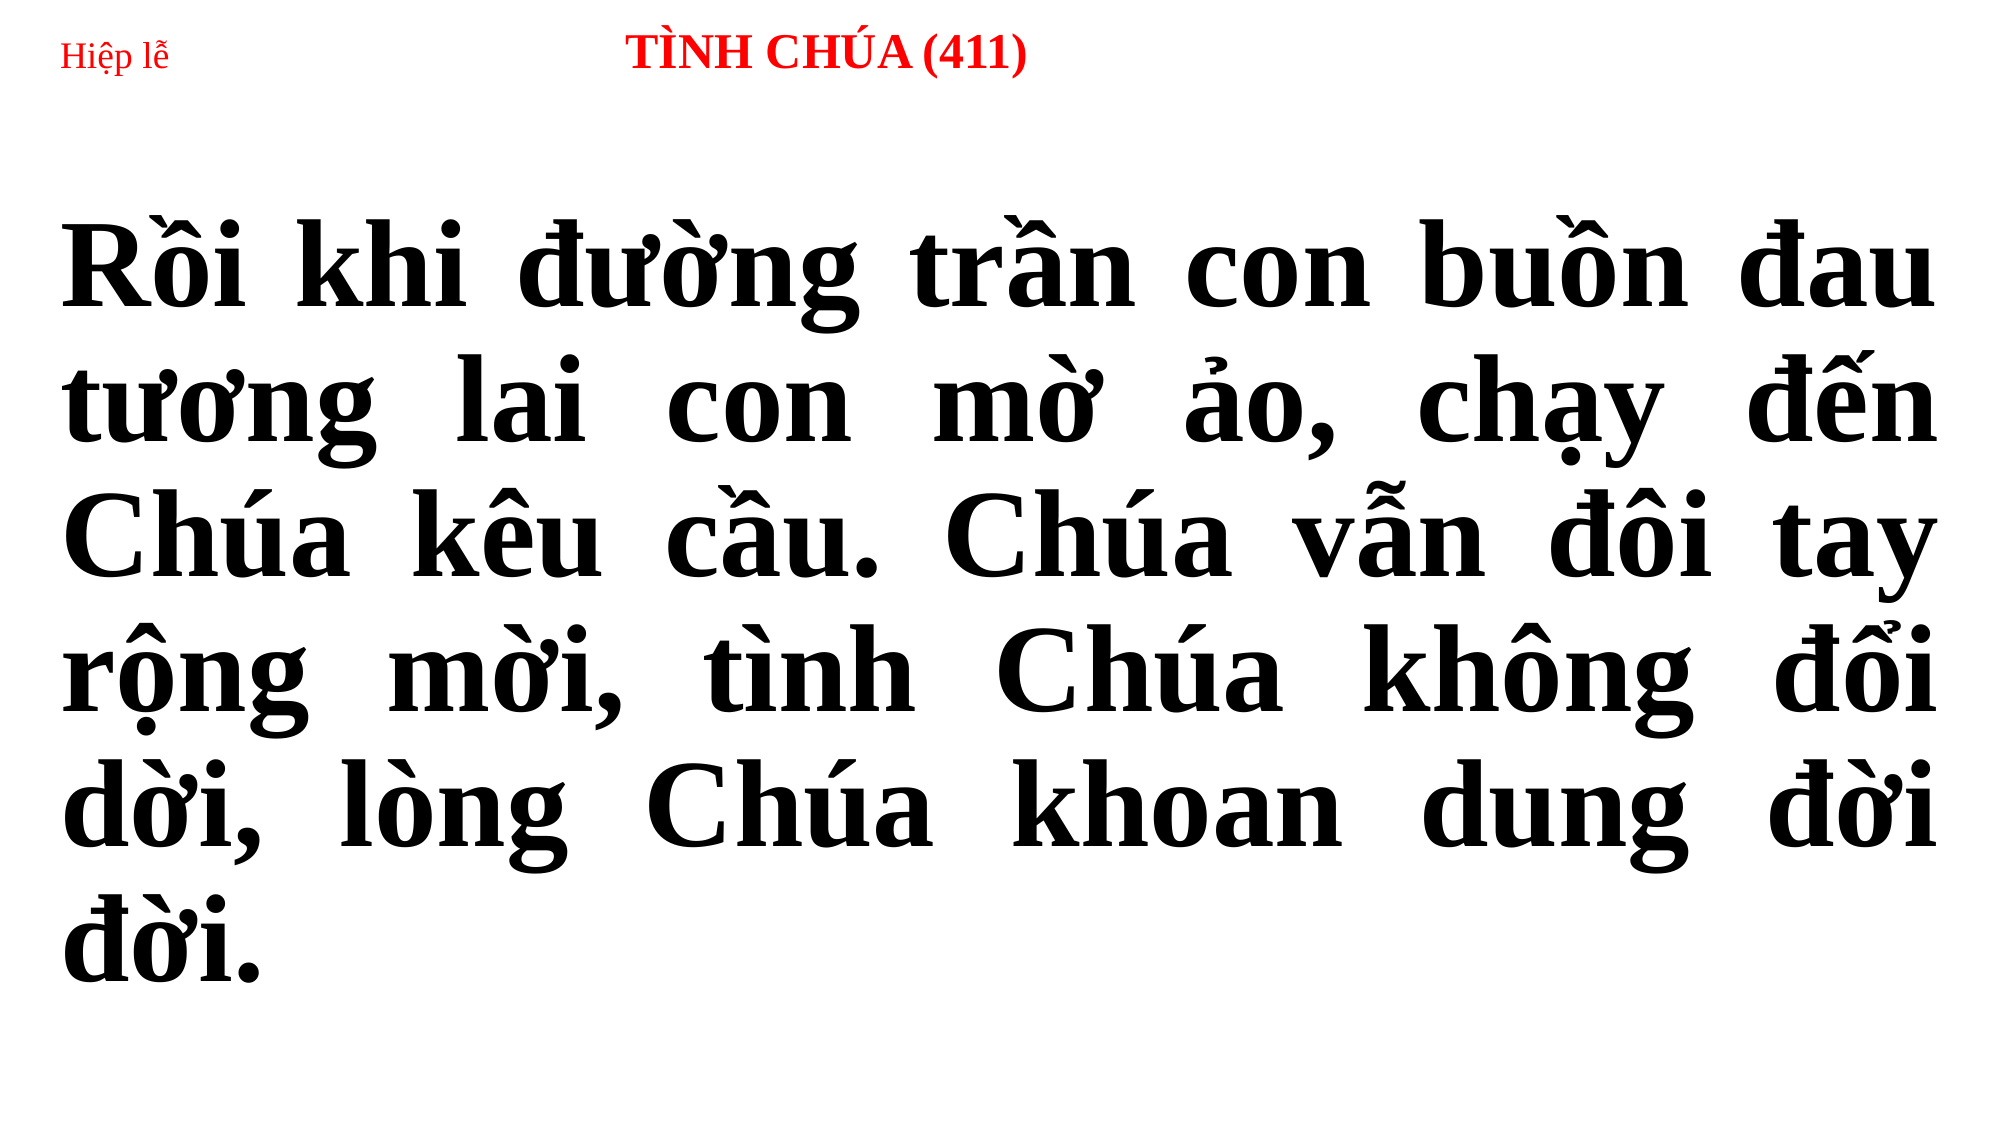

# Hiệp lễ                                                TÌNH CHÚA (411)
Rồi khi đường trần con buồn đau tương lai con mờ ảo, chạy đến Chúa kêu cầu. Chúa vẫn đôi tay rộng mời, tình Chúa không đổi dời, lòng Chúa khoan dung đời đời.